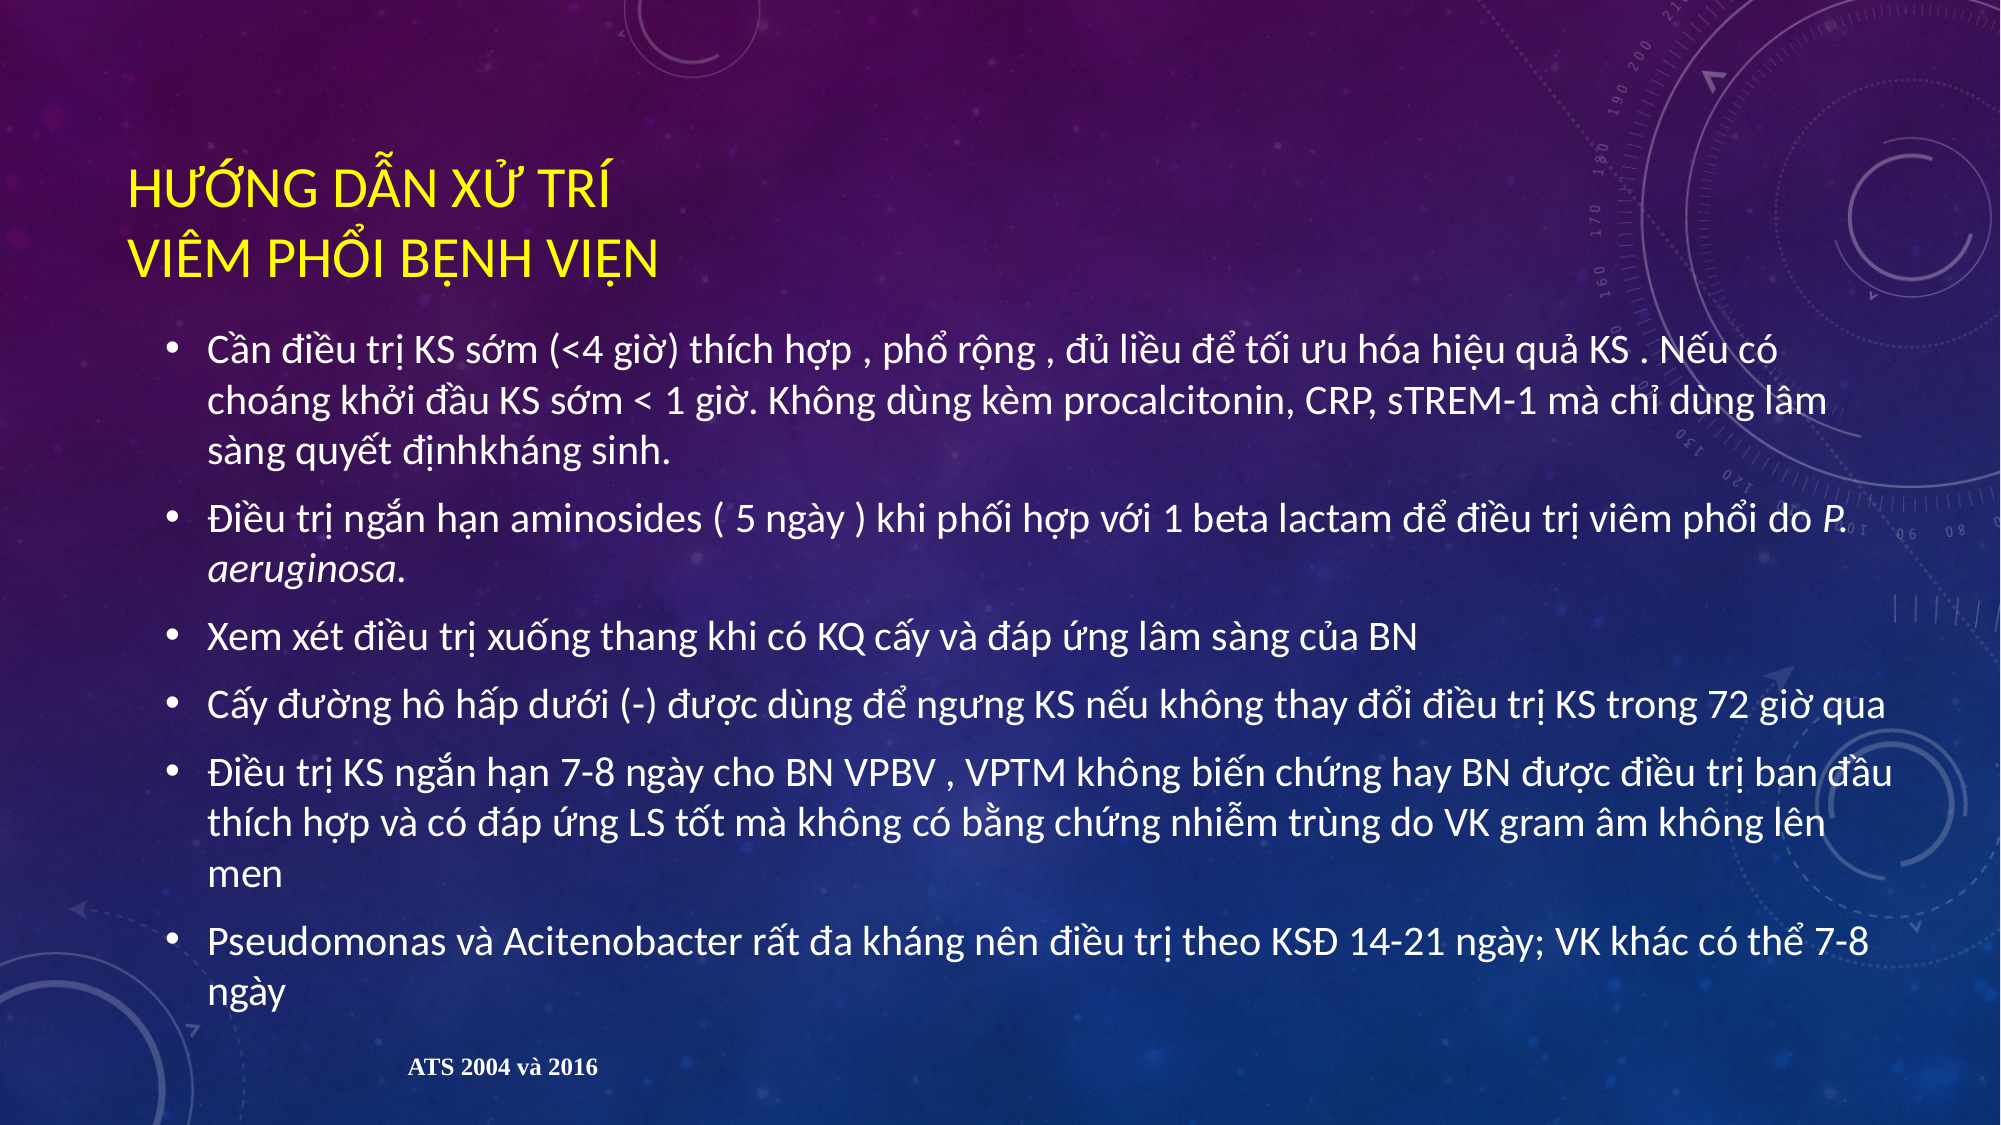

# HƯỚNG DẪN XỬ TRÍ VIÊM PHỔI BỆNH VIỆN
Cần điều trị KS sớm (<4 giờ) thích hợp , phổ rộng , đủ liều để tối ưu hóa hiệu quả KS . Nếu có choáng khởi đầu KS sớm < 1 giờ. Không dùng kèm procalcitonin, CRP, sTREM-1 mà chỉ dùng lâm sàng quyết địnhkháng sinh.
Điều trị ngắn hạn aminosides ( 5 ngày ) khi phối hợp với 1 beta lactam để điều trị viêm phổi do P. aeruginosa.
Xem xét điều trị xuống thang khi có KQ cấy và đáp ứng lâm sàng của BN
Cấy đường hô hấp dưới (-) được dùng để ngưng KS nếu không thay đổi điều trị KS trong 72 giờ qua
Điều trị KS ngắn hạn 7-8 ngày cho BN VPBV , VPTM không biến chứng hay BN được điều trị ban đầu thích hợp và có đáp ứng LS tốt mà không có bằng chứng nhiễm trùng do VK gram âm không lên men
Pseudomonas và Acitenobacter rất đa kháng nên điều trị theo KSĐ 14-21 ngày; VK khác có thể 7-8 ngày
ATS 2004 và 2016